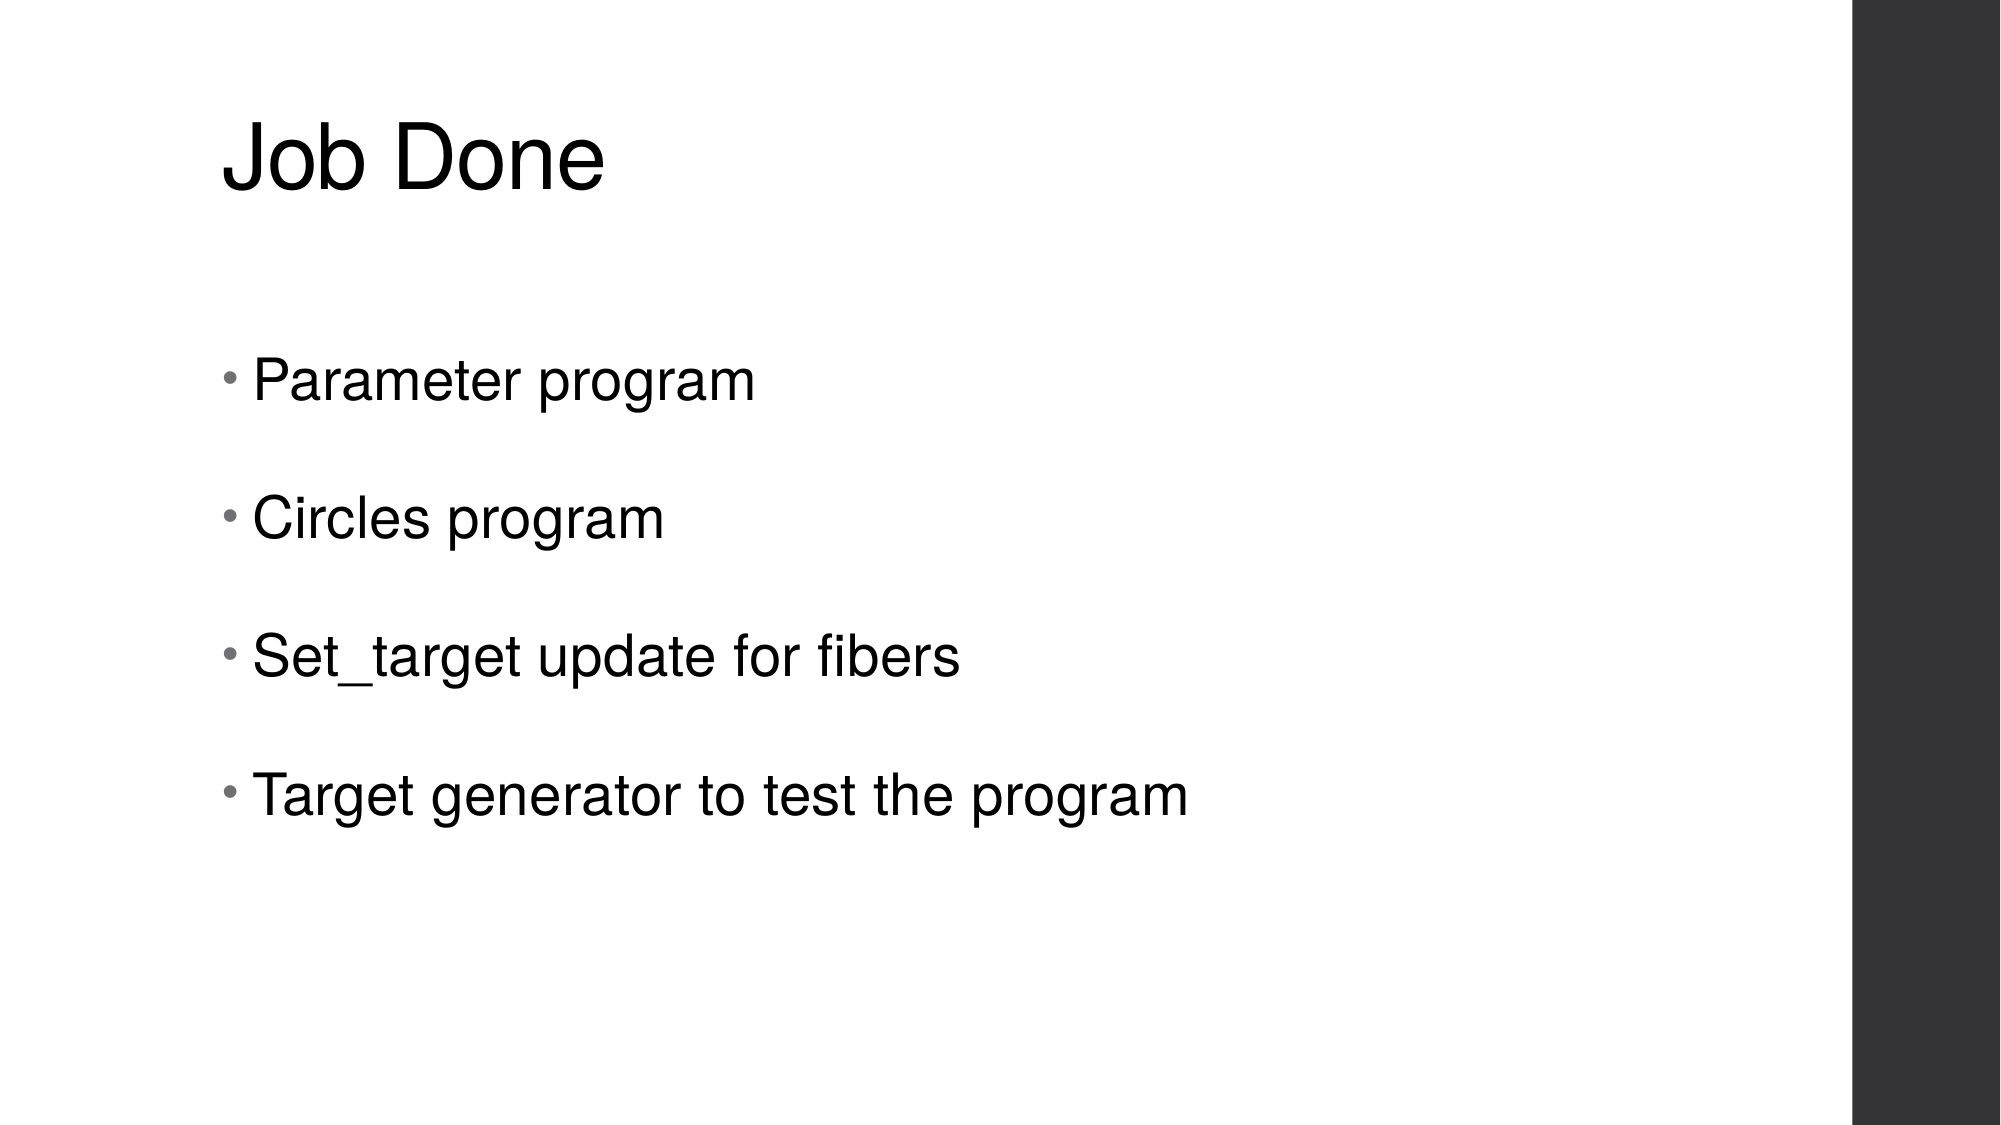

# Job Done
Parameter program
Circles program
Set_target update for fibers
Target generator to test the program